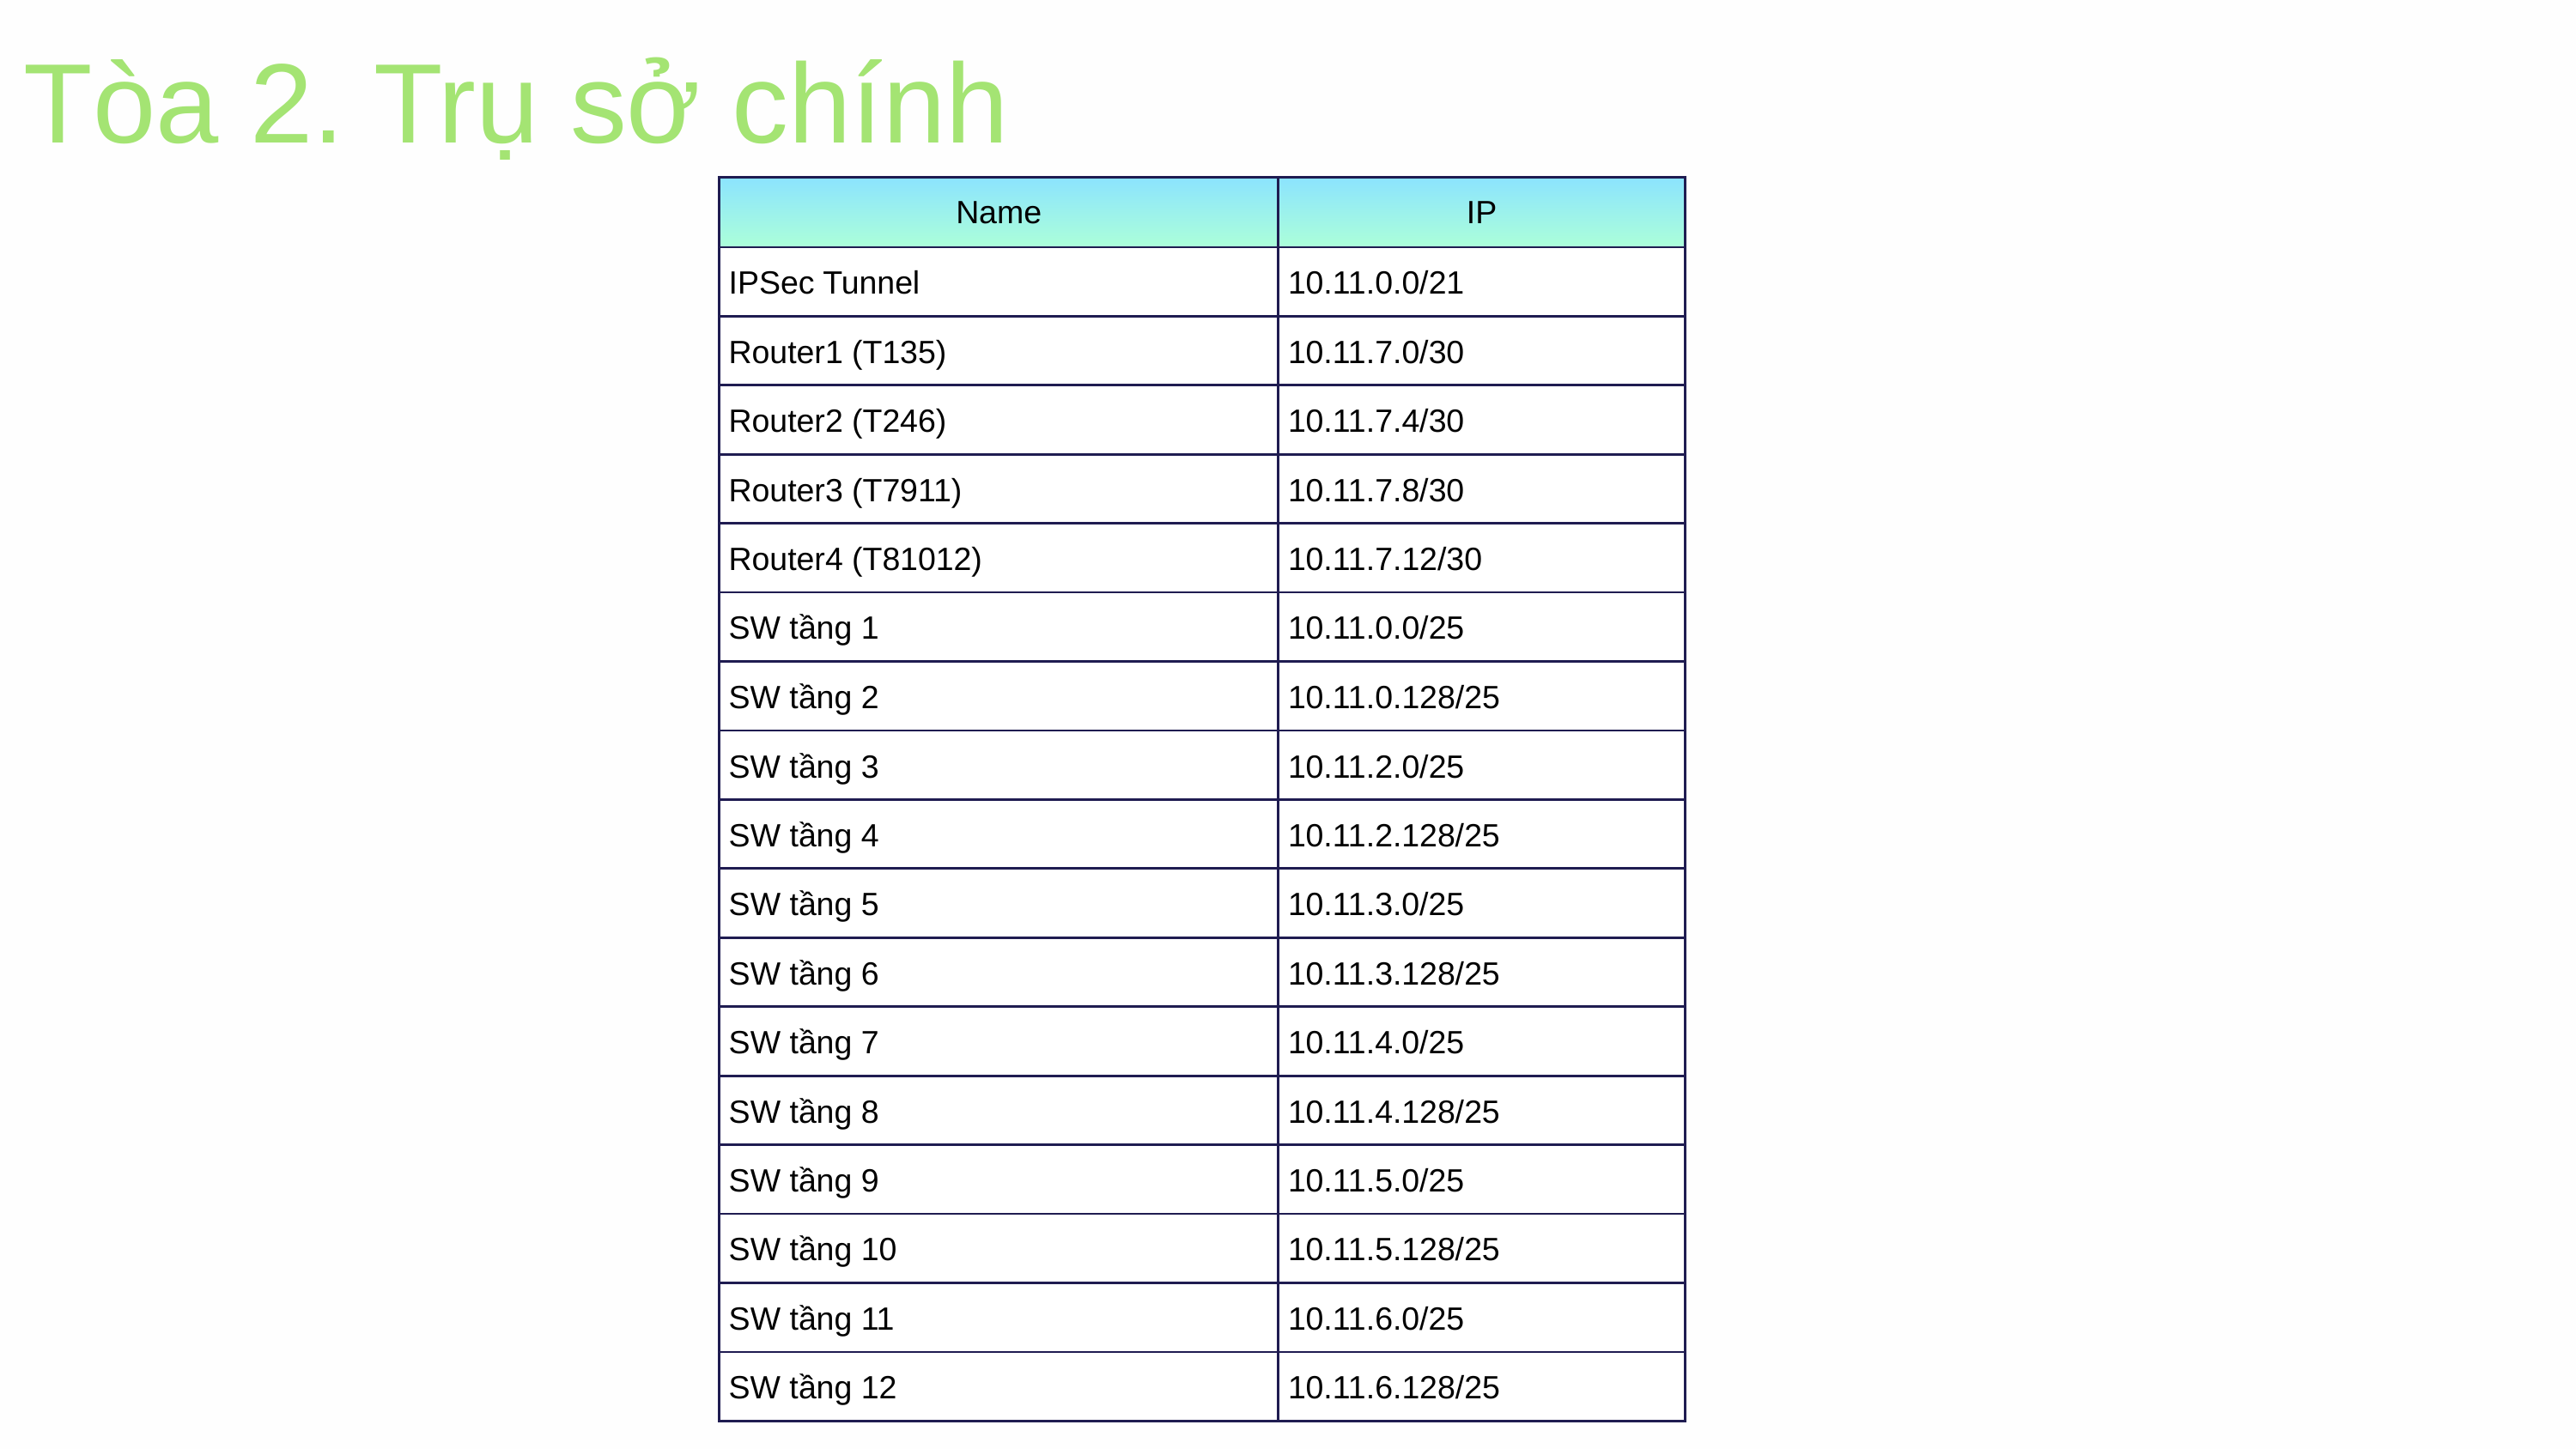

Tòa 2. Trụ sở chính
| Name | IP |
| --- | --- |
| IPSec Tunnel | 10.11.0.0/21 |
| Router1 (T135) | 10.11.7.0/30 |
| Router2 (T246) | 10.11.7.4/30 |
| Router3 (T7911) | 10.11.7.8/30 |
| Router4 (T81012) | 10.11.7.12/30 |
| SW tầng 1 | 10.11.0.0/25 |
| SW tầng 2 | 10.11.0.128/25 |
| SW tầng 3 | 10.11.2.0/25 |
| SW tầng 4 | 10.11.2.128/25 |
| SW tầng 5 | 10.11.3.0/25 |
| SW tầng 6 | 10.11.3.128/25 |
| SW tầng 7 | 10.11.4.0/25 |
| SW tầng 8 | 10.11.4.128/25 |
| SW tầng 9 | 10.11.5.0/25 |
| SW tầng 10 | 10.11.5.128/25 |
| SW tầng 11 | 10.11.6.0/25 |
| SW tầng 12 | 10.11.6.128/25 |